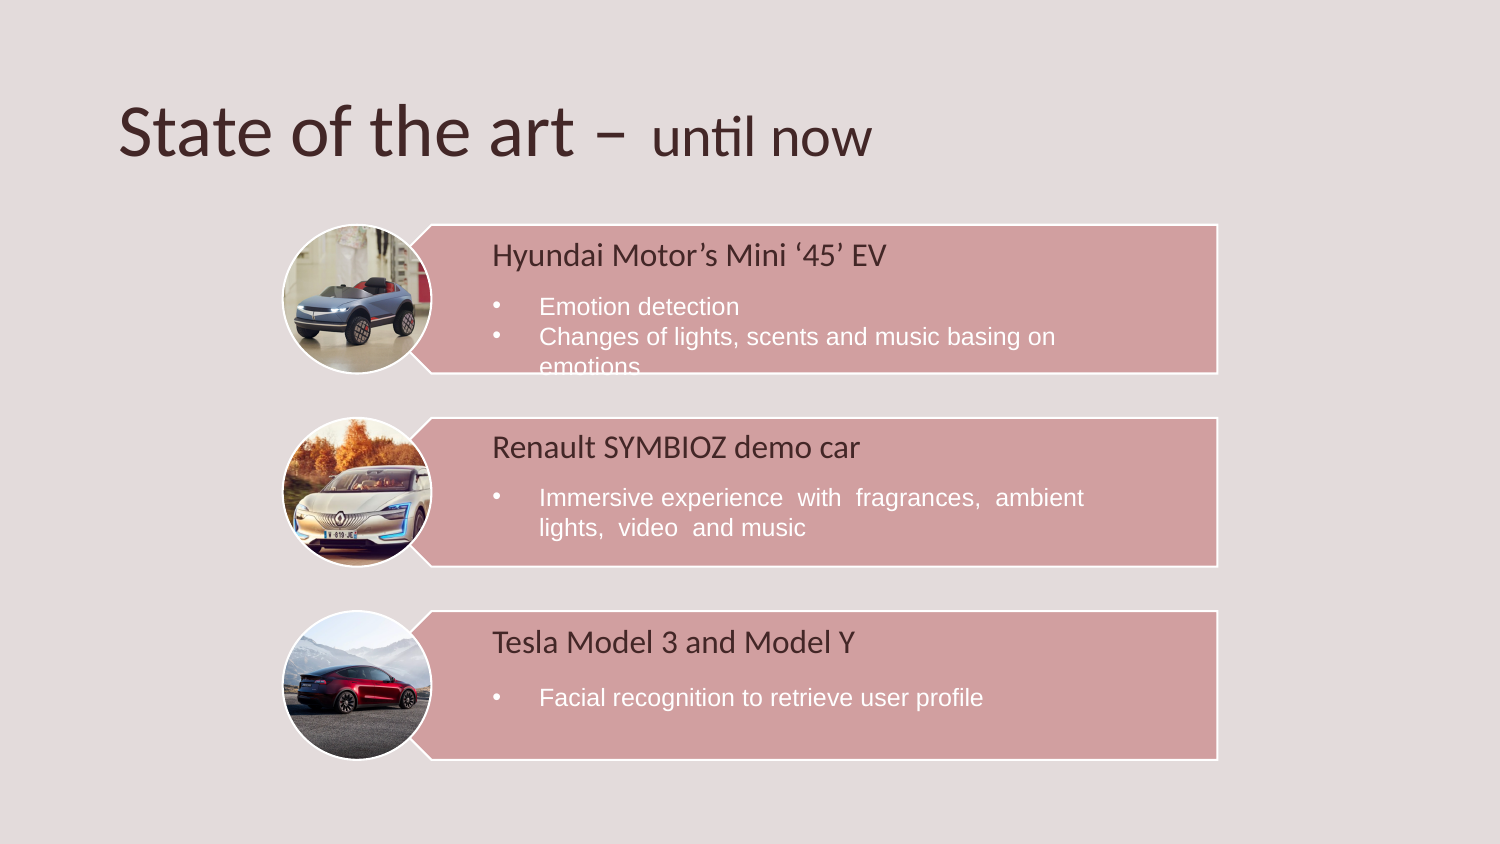

# State of the art – until now

Hyundai Motor’s Mini ‘45’ EV
Emotion detection
Changes of lights, scents and music basing on emotions
Renault SYMBIOZ demo car
Immersive experience  with  fragrances,  ambient  lights,  video  and music
Tesla Model 3 and Model Y
Facial recognition to retrieve user profile